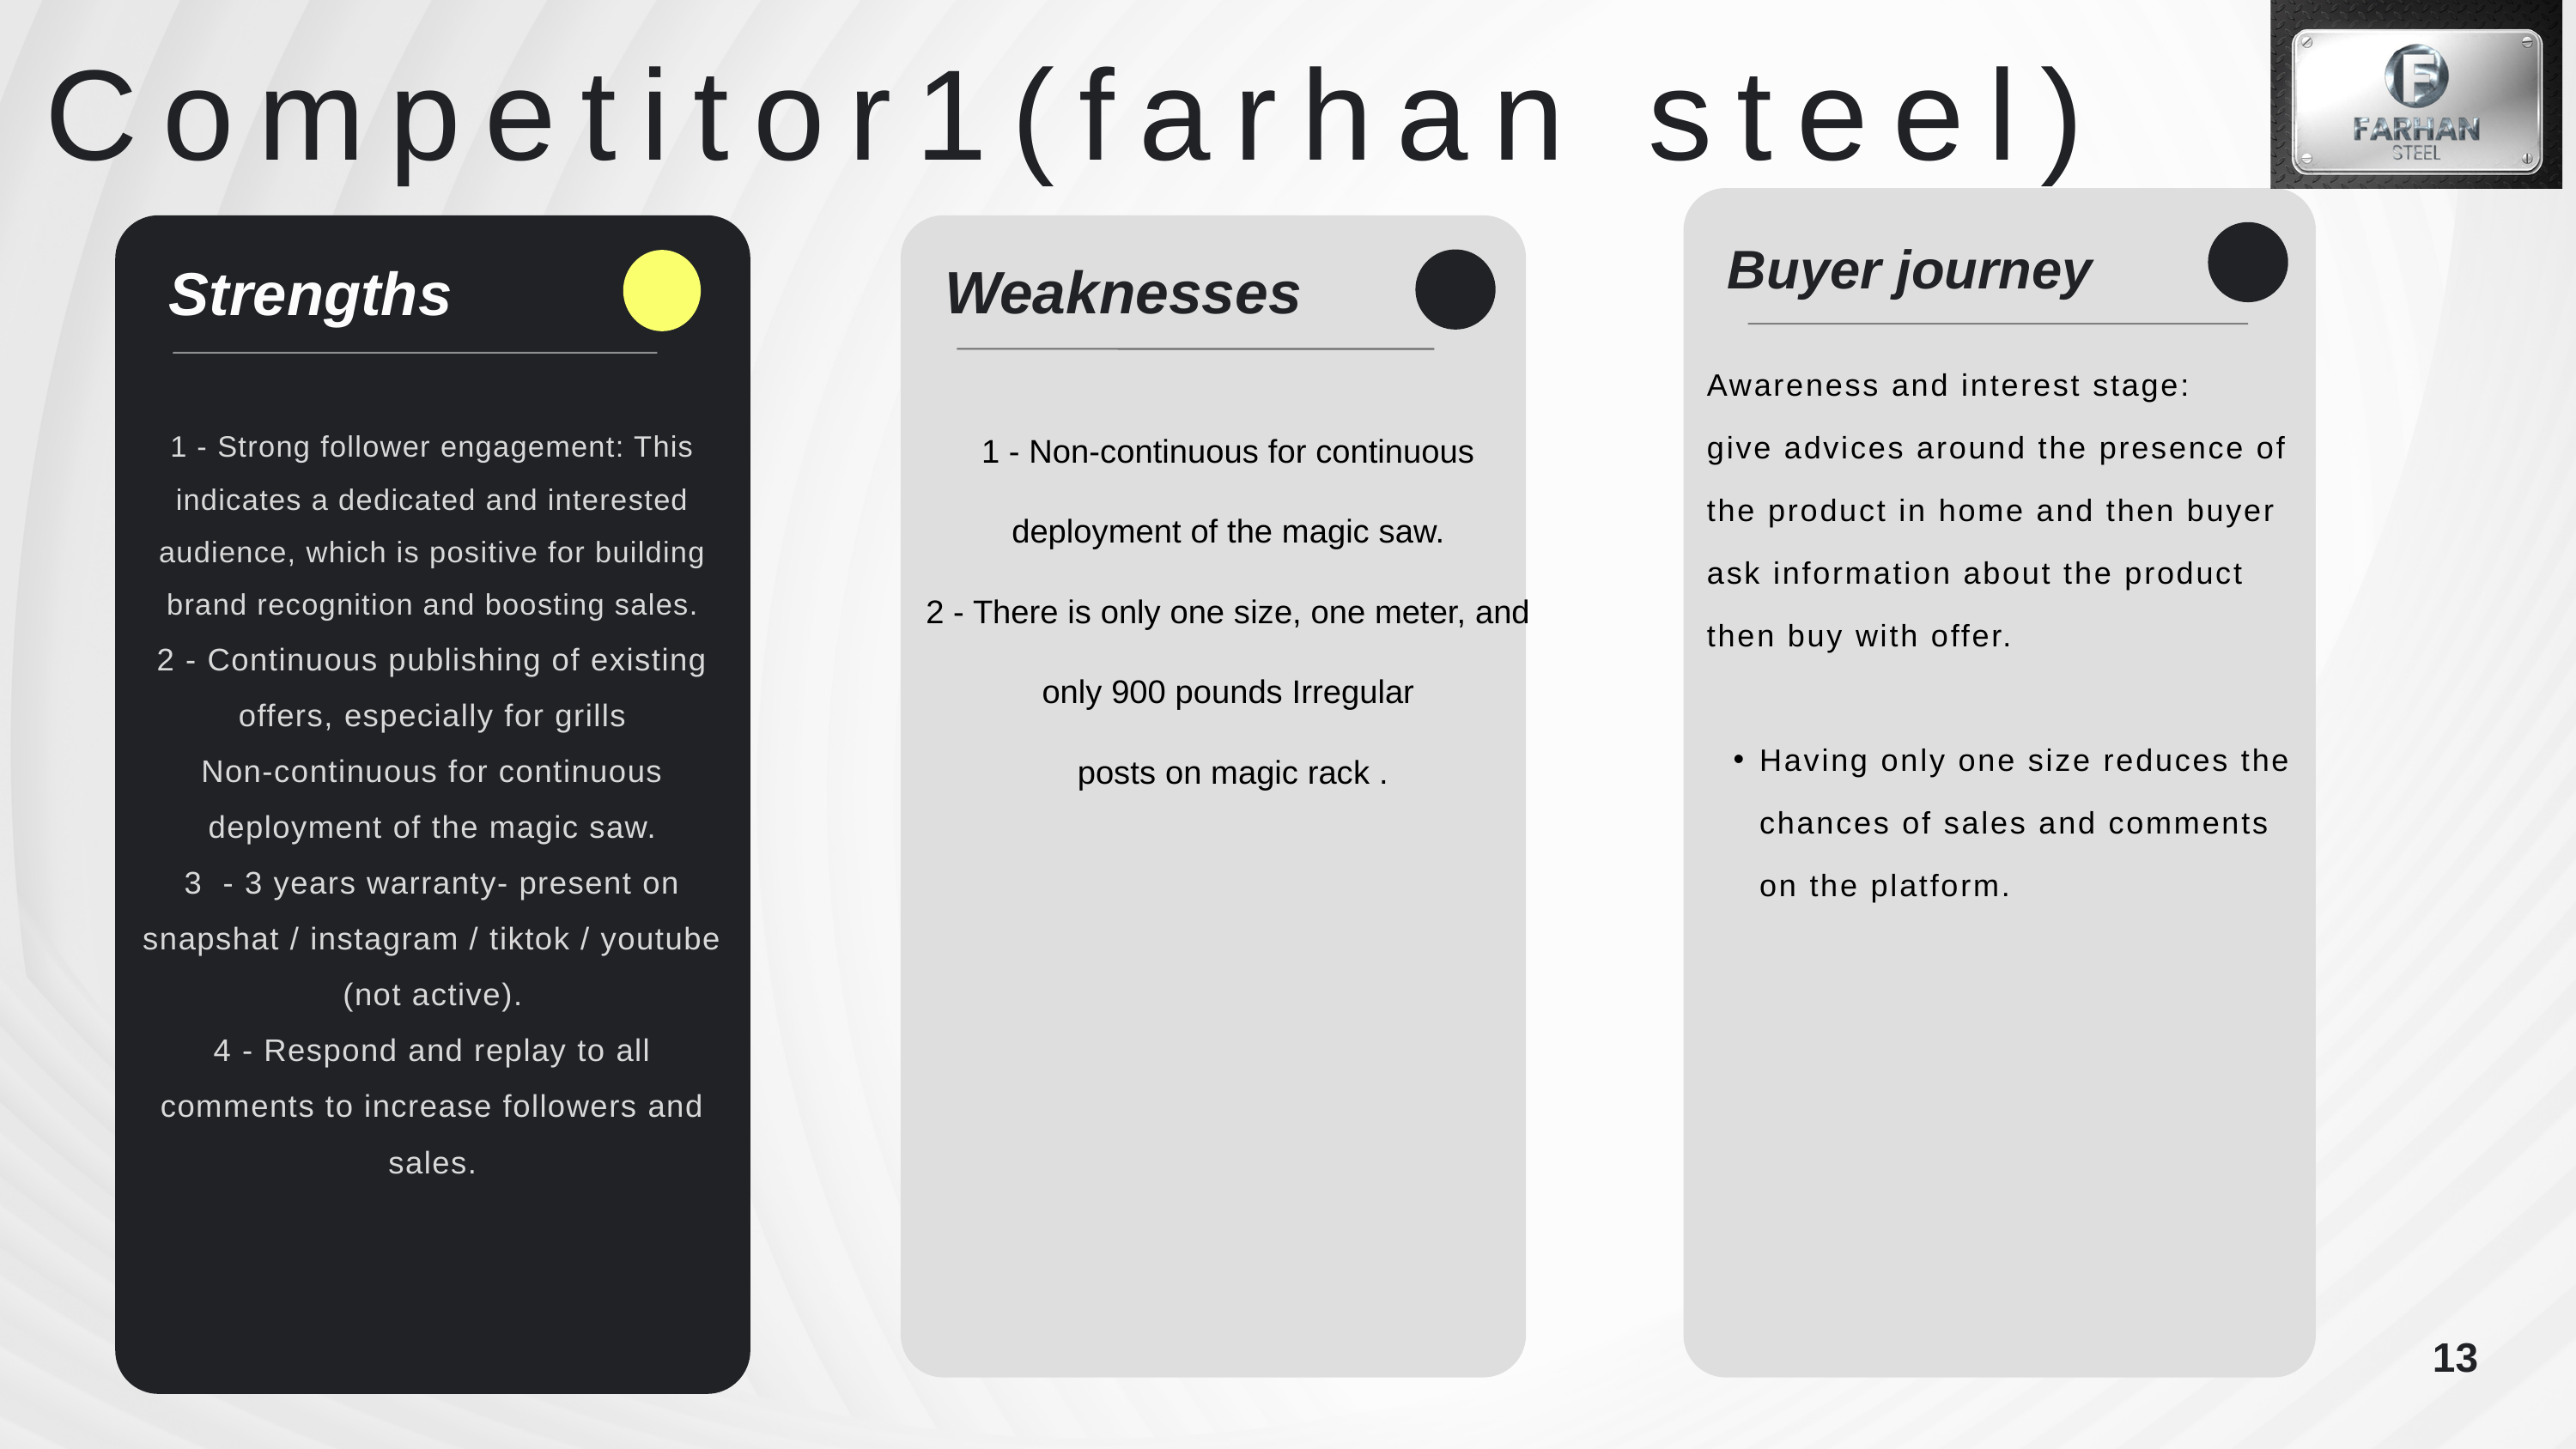

Competitor1(farhan steel)

Buyer journey

Awareness and interest stage:
give advices around the presence of the product in home and then buyer ask information about the product then buy with offer.

Having only one size reduces the chances of sales and comments on the platform.

Strengths

1 - Strong follower engagement: This indicates a dedicated and interested audience, which is positive for building brand recognition and boosting sales.
2 - Continuous publishing of existing offers, especially for grills
Non-continuous for continuous deployment of the magic saw.
3  - 3 years warranty- present on snapshat / instagram / tiktok / youtube (not active).
4 - Respond and replay to all comments to increase followers and sales.

Weaknesses

1 - Non-continuous for continuous deployment of the magic saw.
2 - There is only one size, one meter, and only 900 pounds Irregular
 posts on magic rack .

13